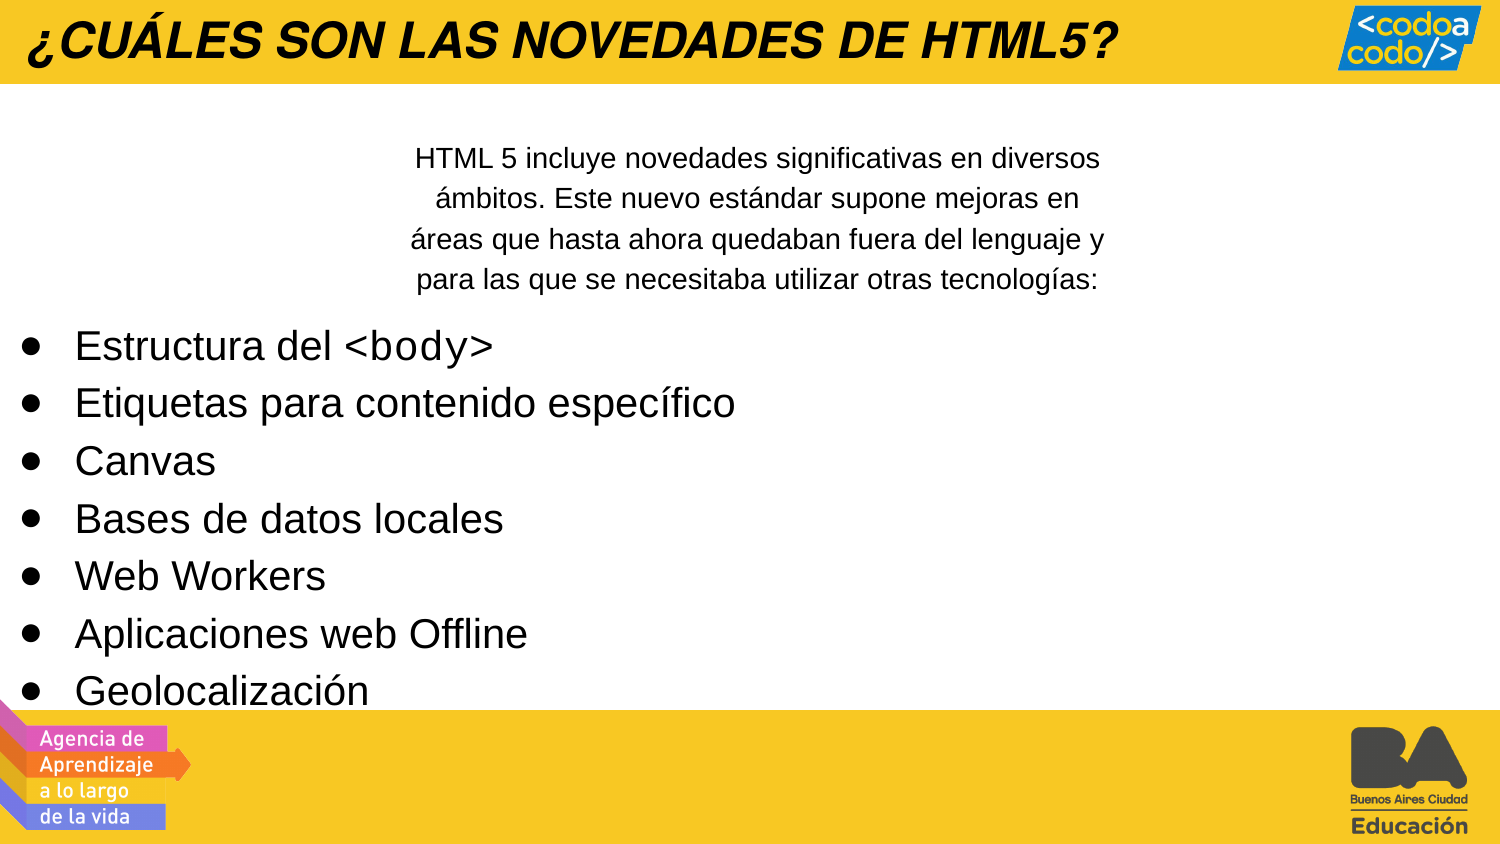

¿CUÁLES SON LAS NOVEDADES DE HTML5?
HTML 5 incluye novedades significativas en diversos ámbitos. Este nuevo estándar supone mejoras en áreas que hasta ahora quedaban fuera del lenguaje y para las que se necesitaba utilizar otras tecnologías:

Estructura del <body>
Etiquetas para contenido específico
Canvas
Bases de datos locales
Web Workers
Aplicaciones web Offline
Geolocalización